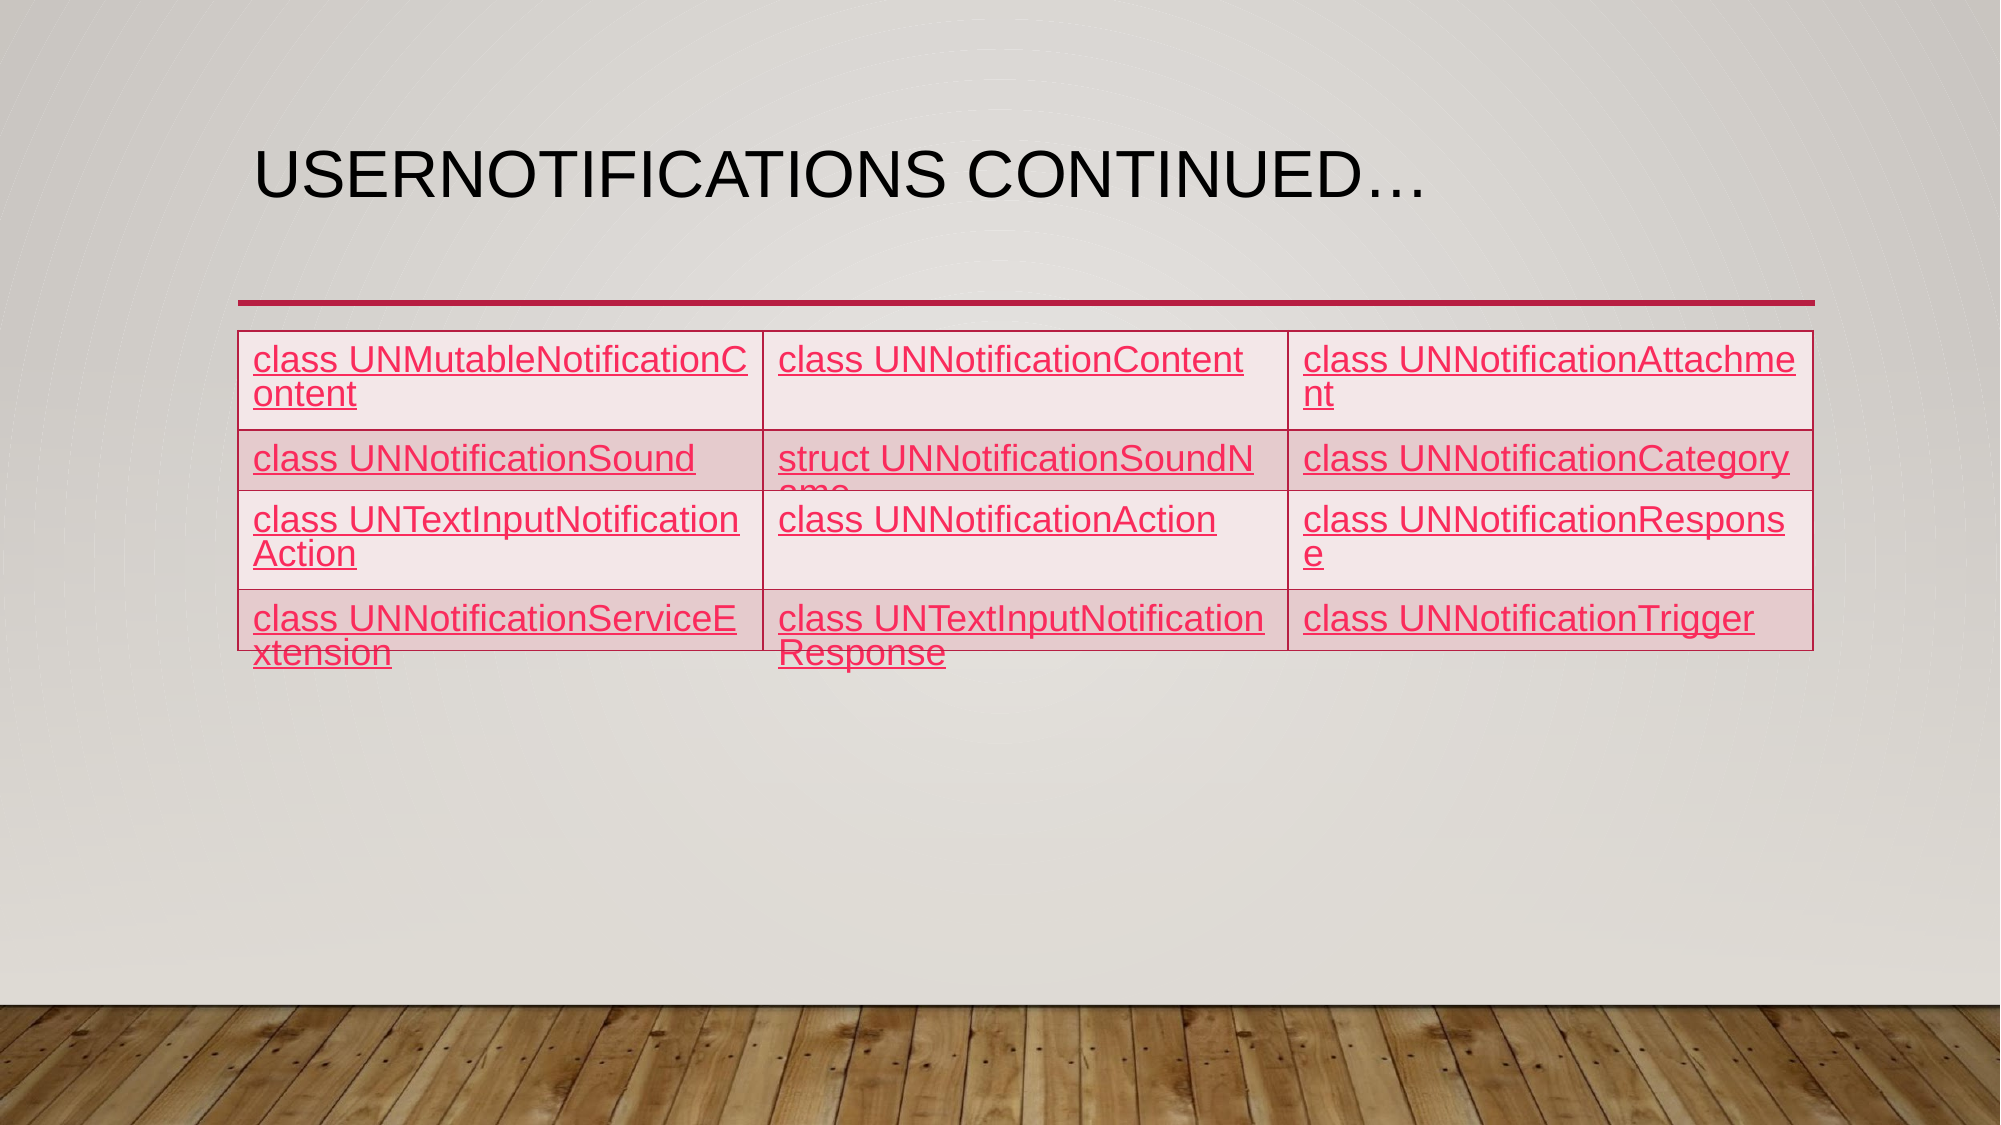

# USERNOTIFICATIONS CONTINUED…
| class UNMutableNotificationContent | class UNNotificationContent | class UNNotificationAttachment |
| --- | --- | --- |
| class UNNotificationSound | struct UNNotificationSoundName | class UNNotificationCategory |
| class UNTextInputNotificationAction | class UNNotificationAction | class UNNotificationResponse |
| class UNNotificationServiceExtension | class UNTextInputNotificationResponse | class UNNotificationTrigger |